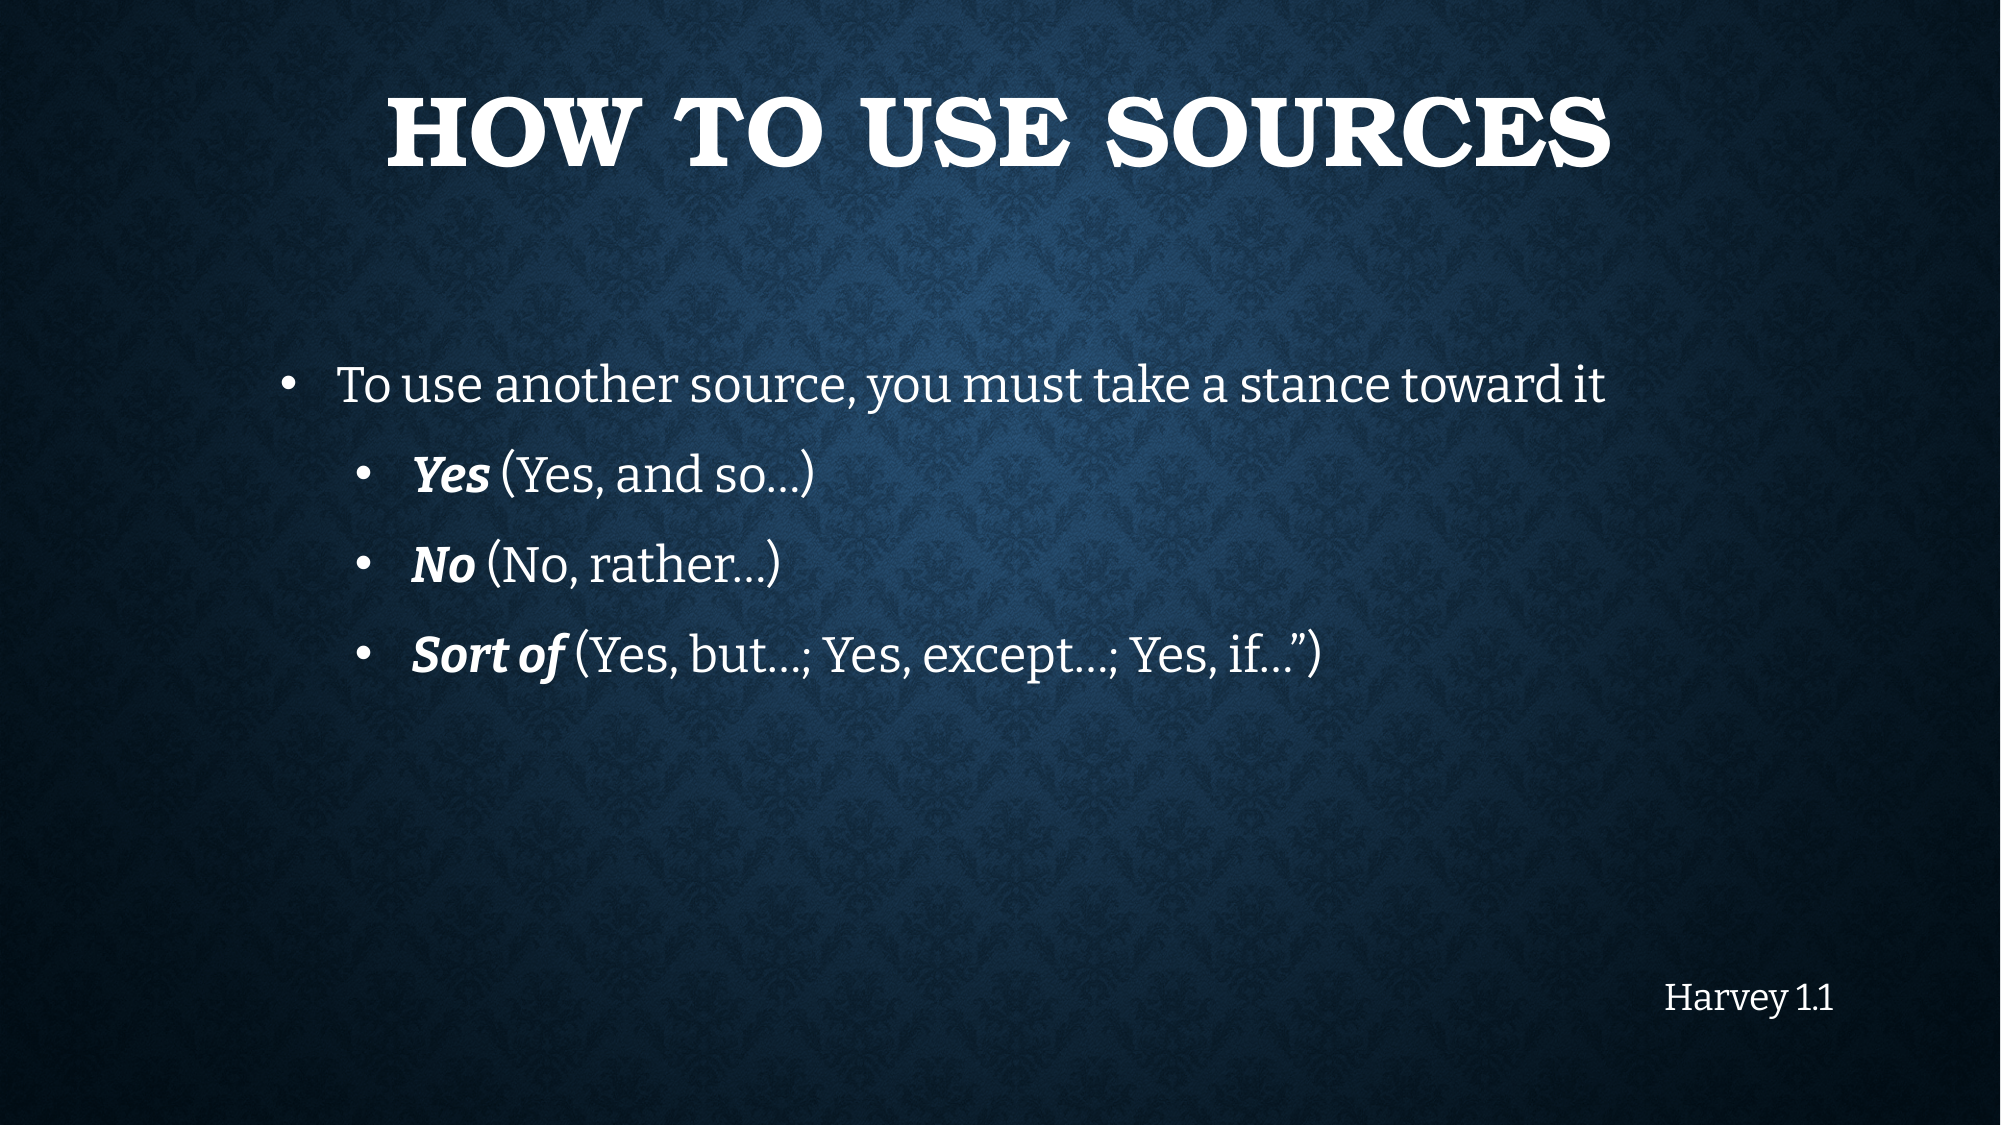

# How to use Sources
To use another source, you must take a stance toward it
Yes (Yes, and so…)
No (No, rather…)
Sort of (Yes, but…; Yes, except…; Yes, if…”)

Harvey 1.1